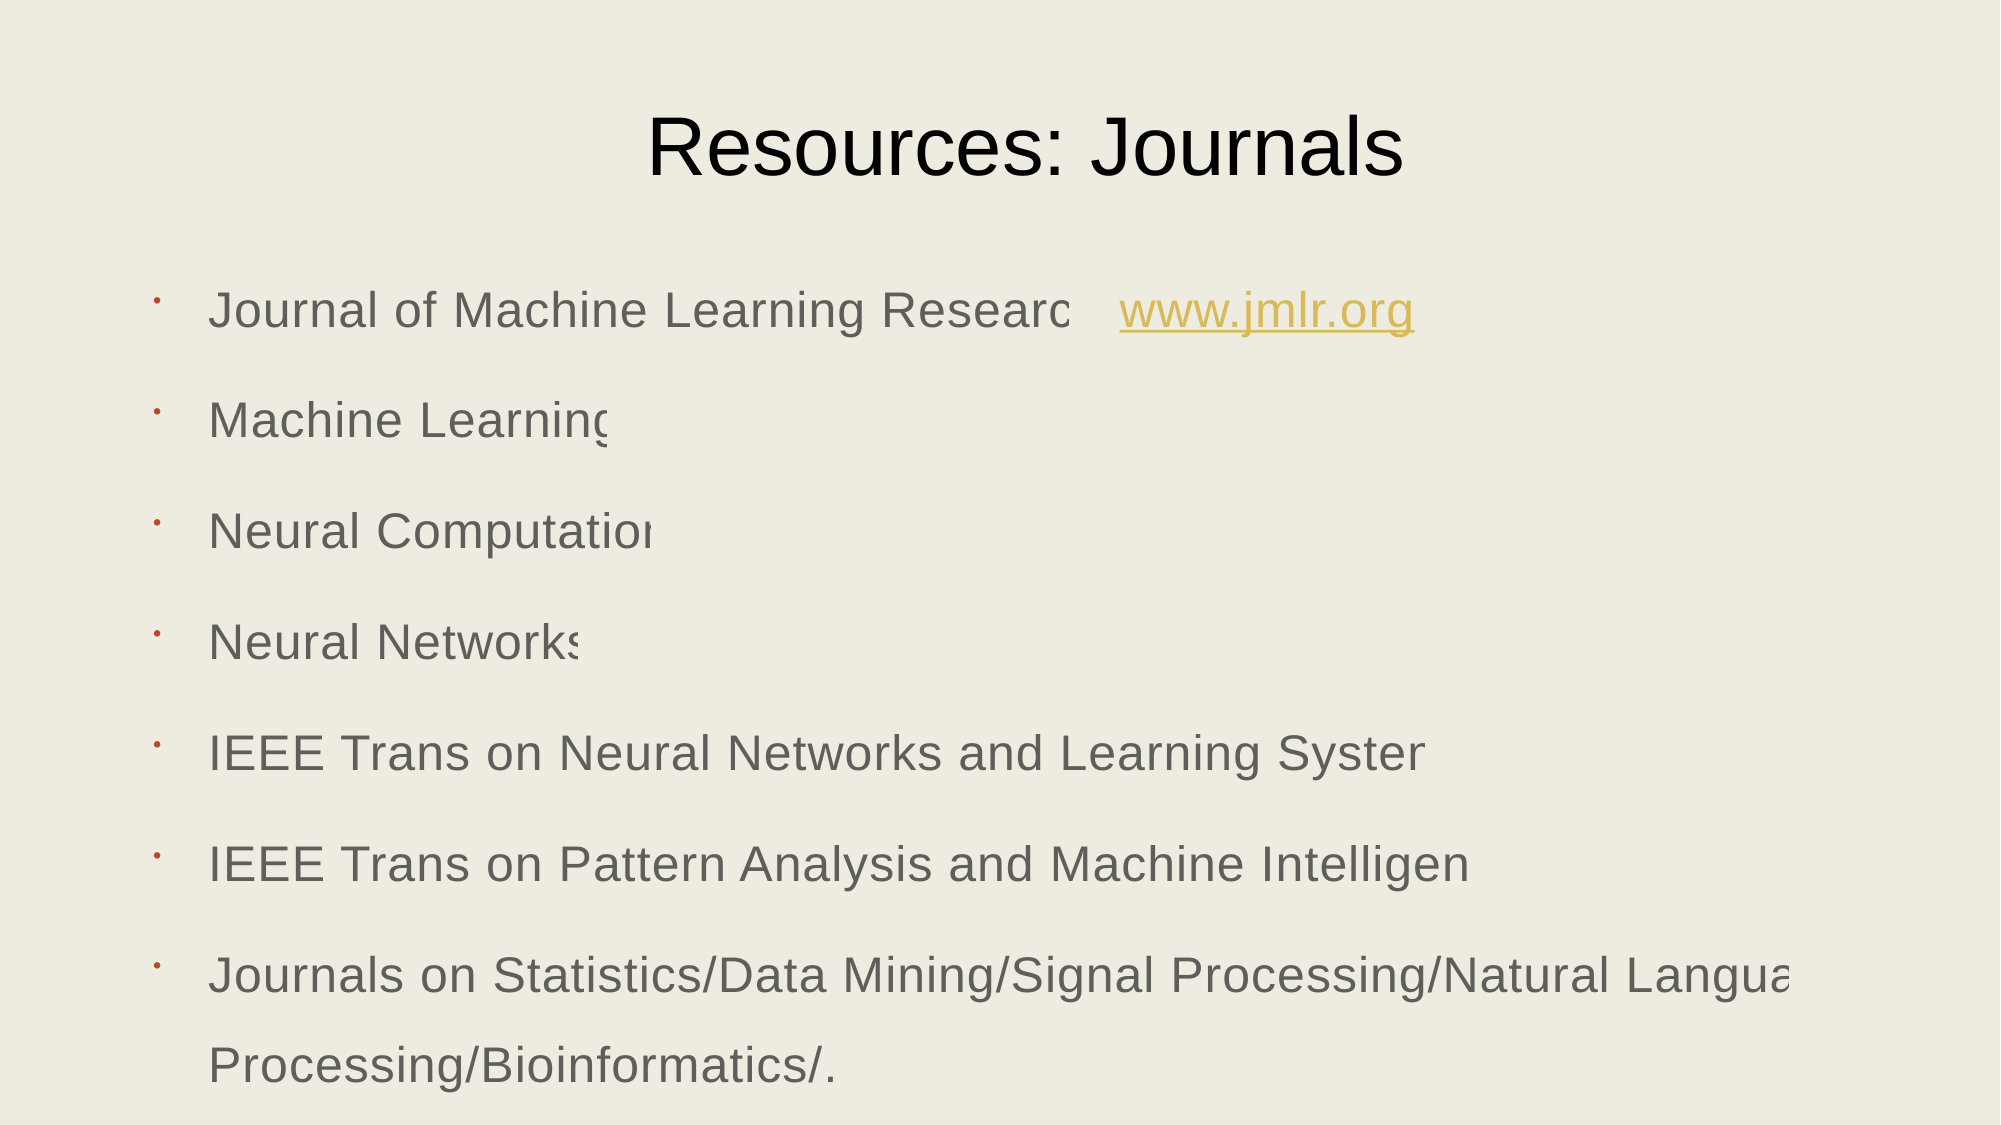

# Resources: Journals
Journal of Machine Learning Research www.jmlr.org
Machine Learning
Neural Computation
Neural Networks
IEEE Trans on Neural Networks and Learning Systems
IEEE Trans on Pattern Analysis and Machine Intelligence
Journals on Statistics/Data Mining/Signal Processing/Natural Language Processing/Bioinformatics/...
23